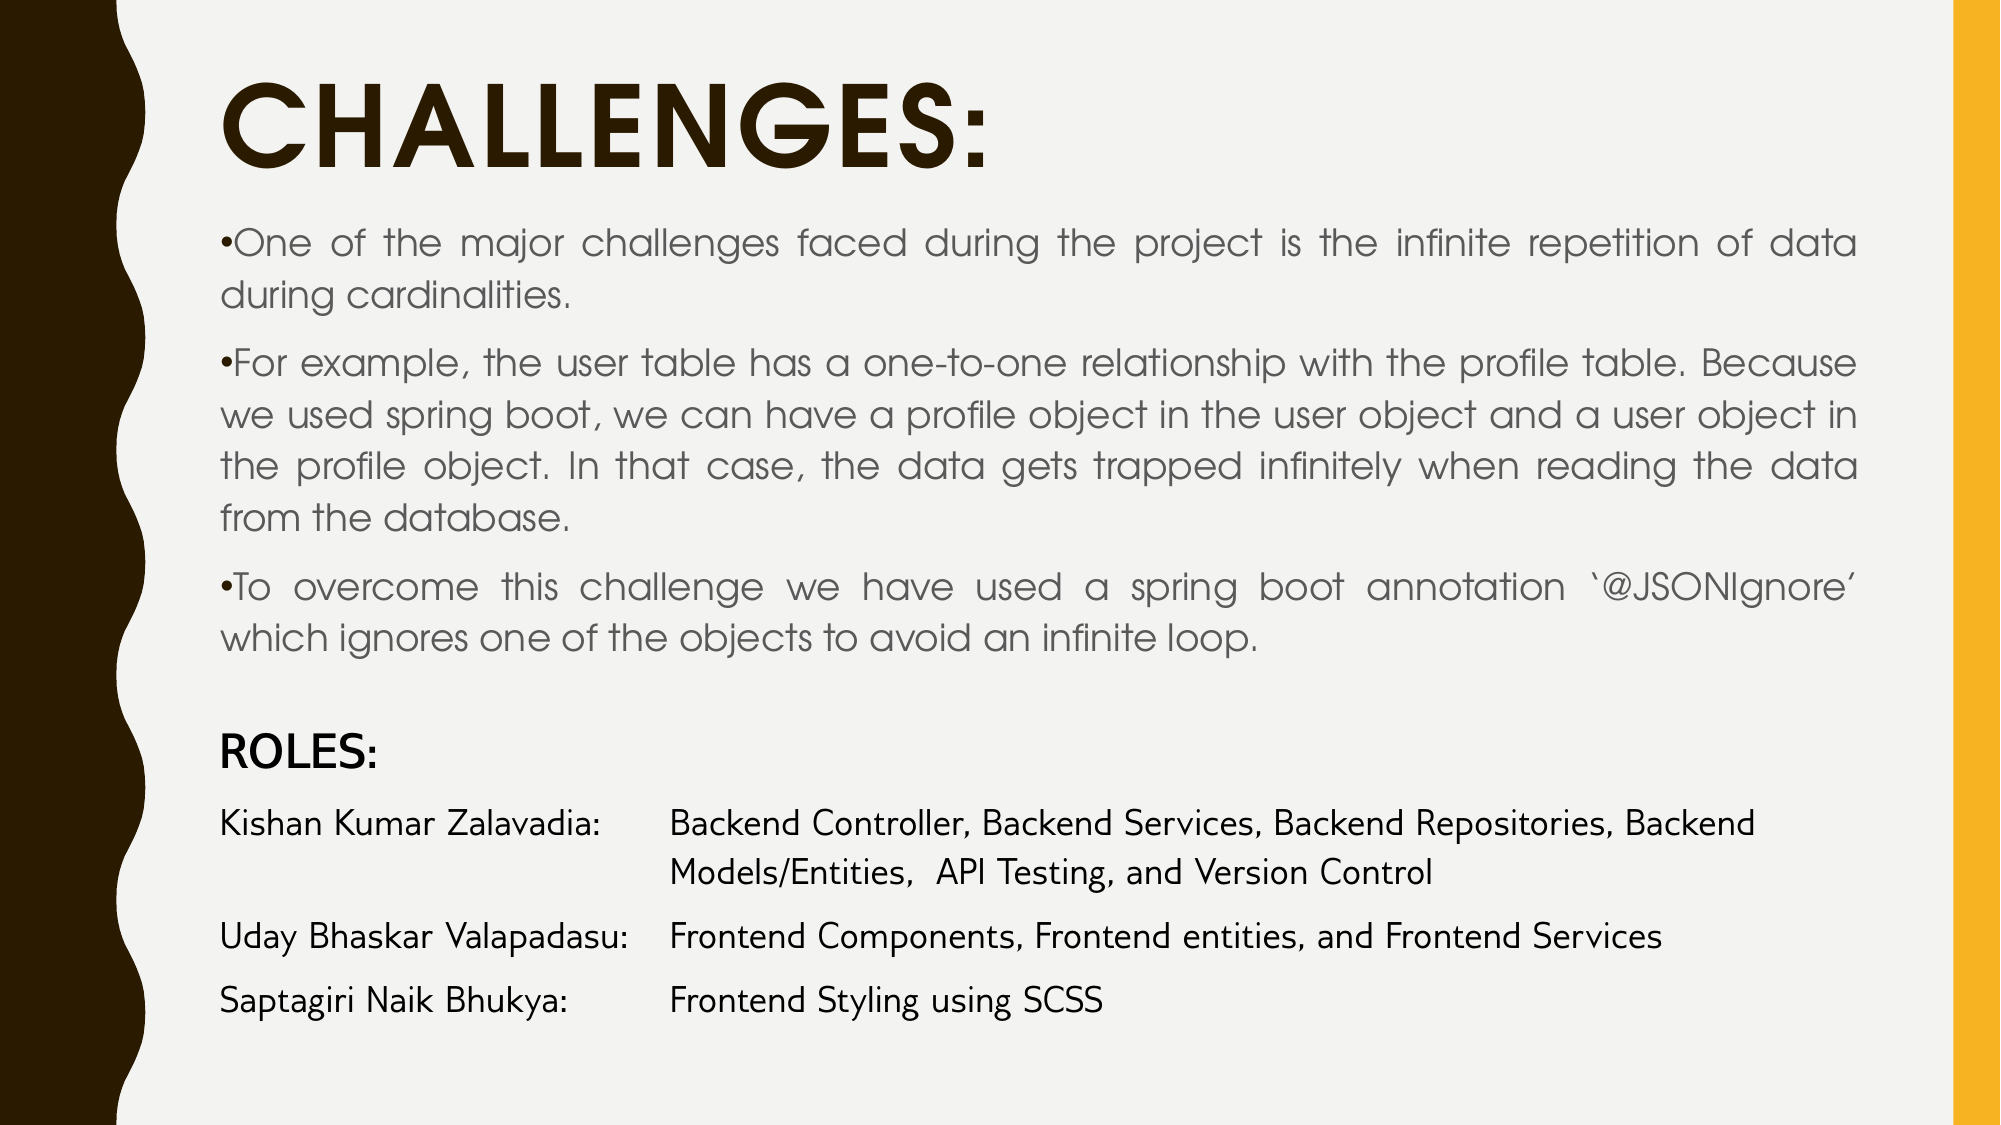

# Challenges:
One of the major challenges faced during the project is the infinite repetition of data during cardinalities.
For example, the user table has a one-to-one relationship with the profile table. Because we used spring boot, we can have a profile object in the user object and a user object in the profile object. In that case, the data gets trapped infinitely when reading the data from the database.
To overcome this challenge we have used a spring boot annotation ‘@JSONIgnore’ which ignores one of the objects to avoid an infinite loop.

ROLES:
Kishan Kumar Zalavadia:    	Backend Controller, Backend Services, Backend Repositories, Backend 				Models/Entities,  API Testing, and Version Control
Uday Bhaskar Valapadasu:   	Frontend Components, Frontend entities, and Frontend Services
Saptagiri Naik Bhukya: 	Frontend Styling using SCSS